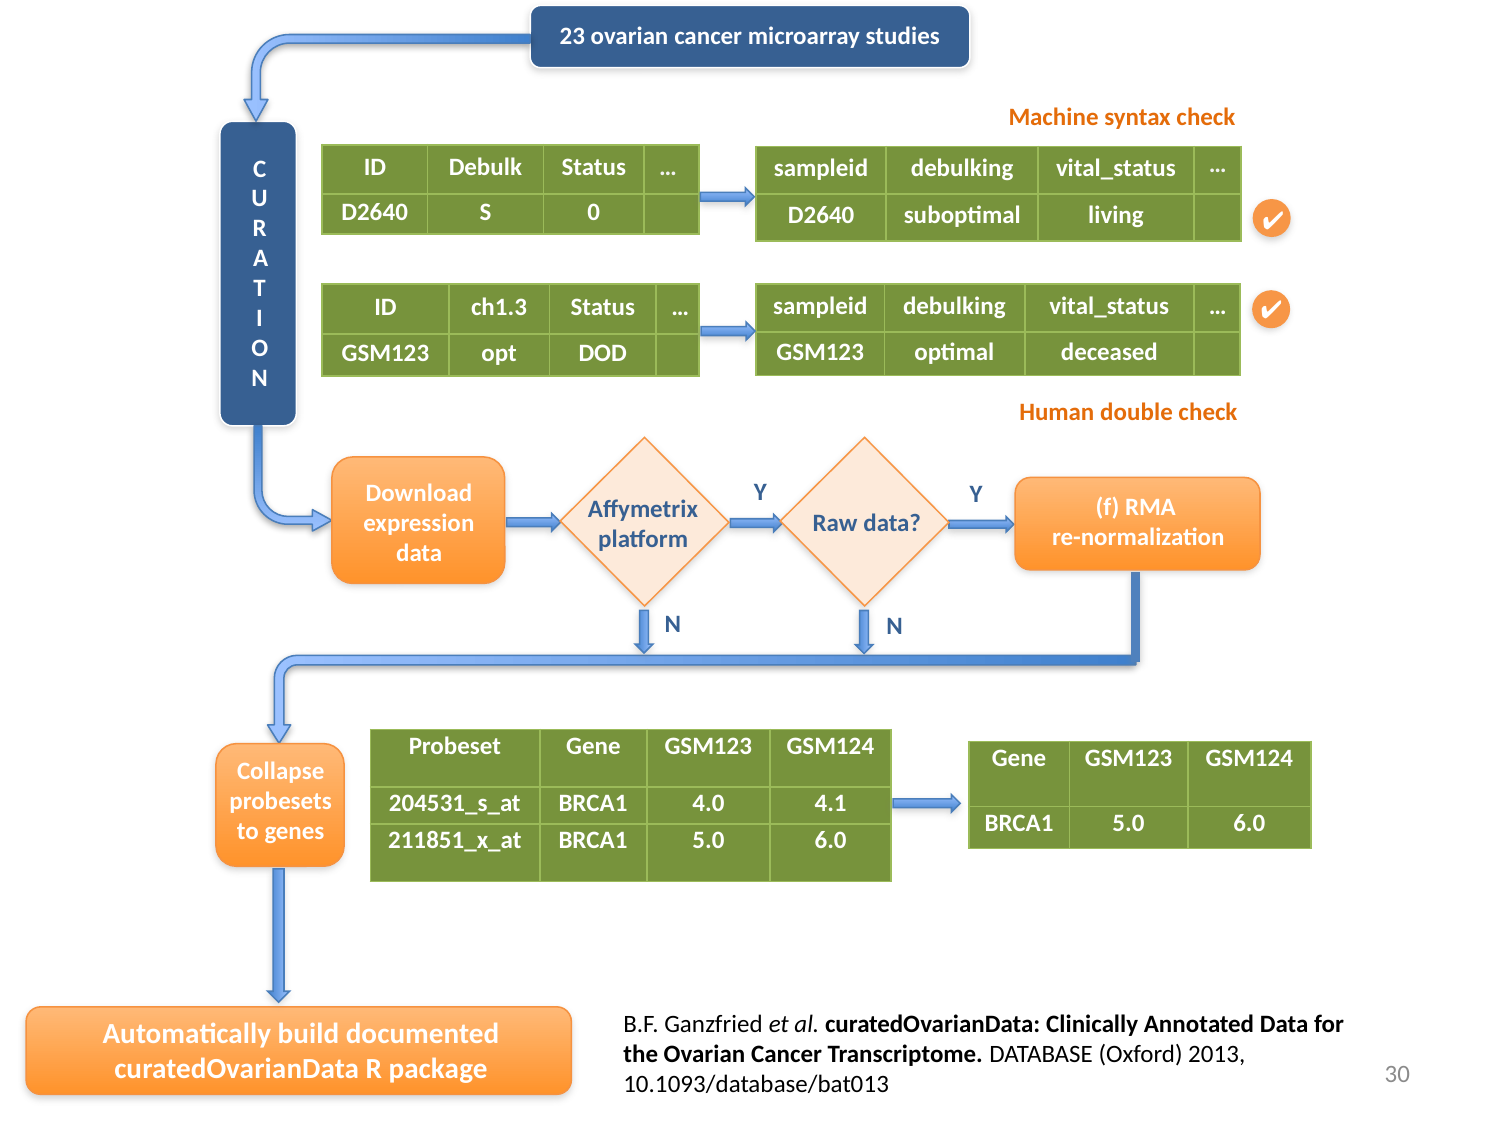

23 ovarian cancer microarray studies
Machine syntax check

CURATION
| ID | Debulk | Status | … |
| --- | --- | --- | --- |
| D2640 | S | 0 |  |
| sampleid | debulking | vital\_status | … |
| --- | --- | --- | --- |
| D2640 | suboptimal | living |  |

✔

| ID | ch1.3 | Status | … |
| --- | --- | --- | --- |
| GSM123 | opt | DOD |  |
| sampleid | debulking | vital\_status | … |
| --- | --- | --- | --- |
| GSM123 | optimal | deceased |  |
✔

Human double check

Download expression data

Affymetrix
platform

Raw data?
Y
Y

(f) RMA
re-normalization

N
N

| Probeset | Gene | GSM123 | GSM124 |
| --- | --- | --- | --- |
| 204531\_s\_at | BRCA1 | 4.0 | 4.1 |
| 211851\_x\_at | BRCA1 | 5.0 | 6.0 |
| Gene | GSM123 | GSM124 |
| --- | --- | --- |
| BRCA1 | 5.0 | 6.0 |

Collapse probesets to genes

Automatically build documented curatedOvarianData R package
B.F. Ganzfried et al. curatedOvarianData: Clinically Annotated Data for the Ovarian Cancer Transcriptome. DATABASE (Oxford) 2013, 10.1093/database/bat013
30